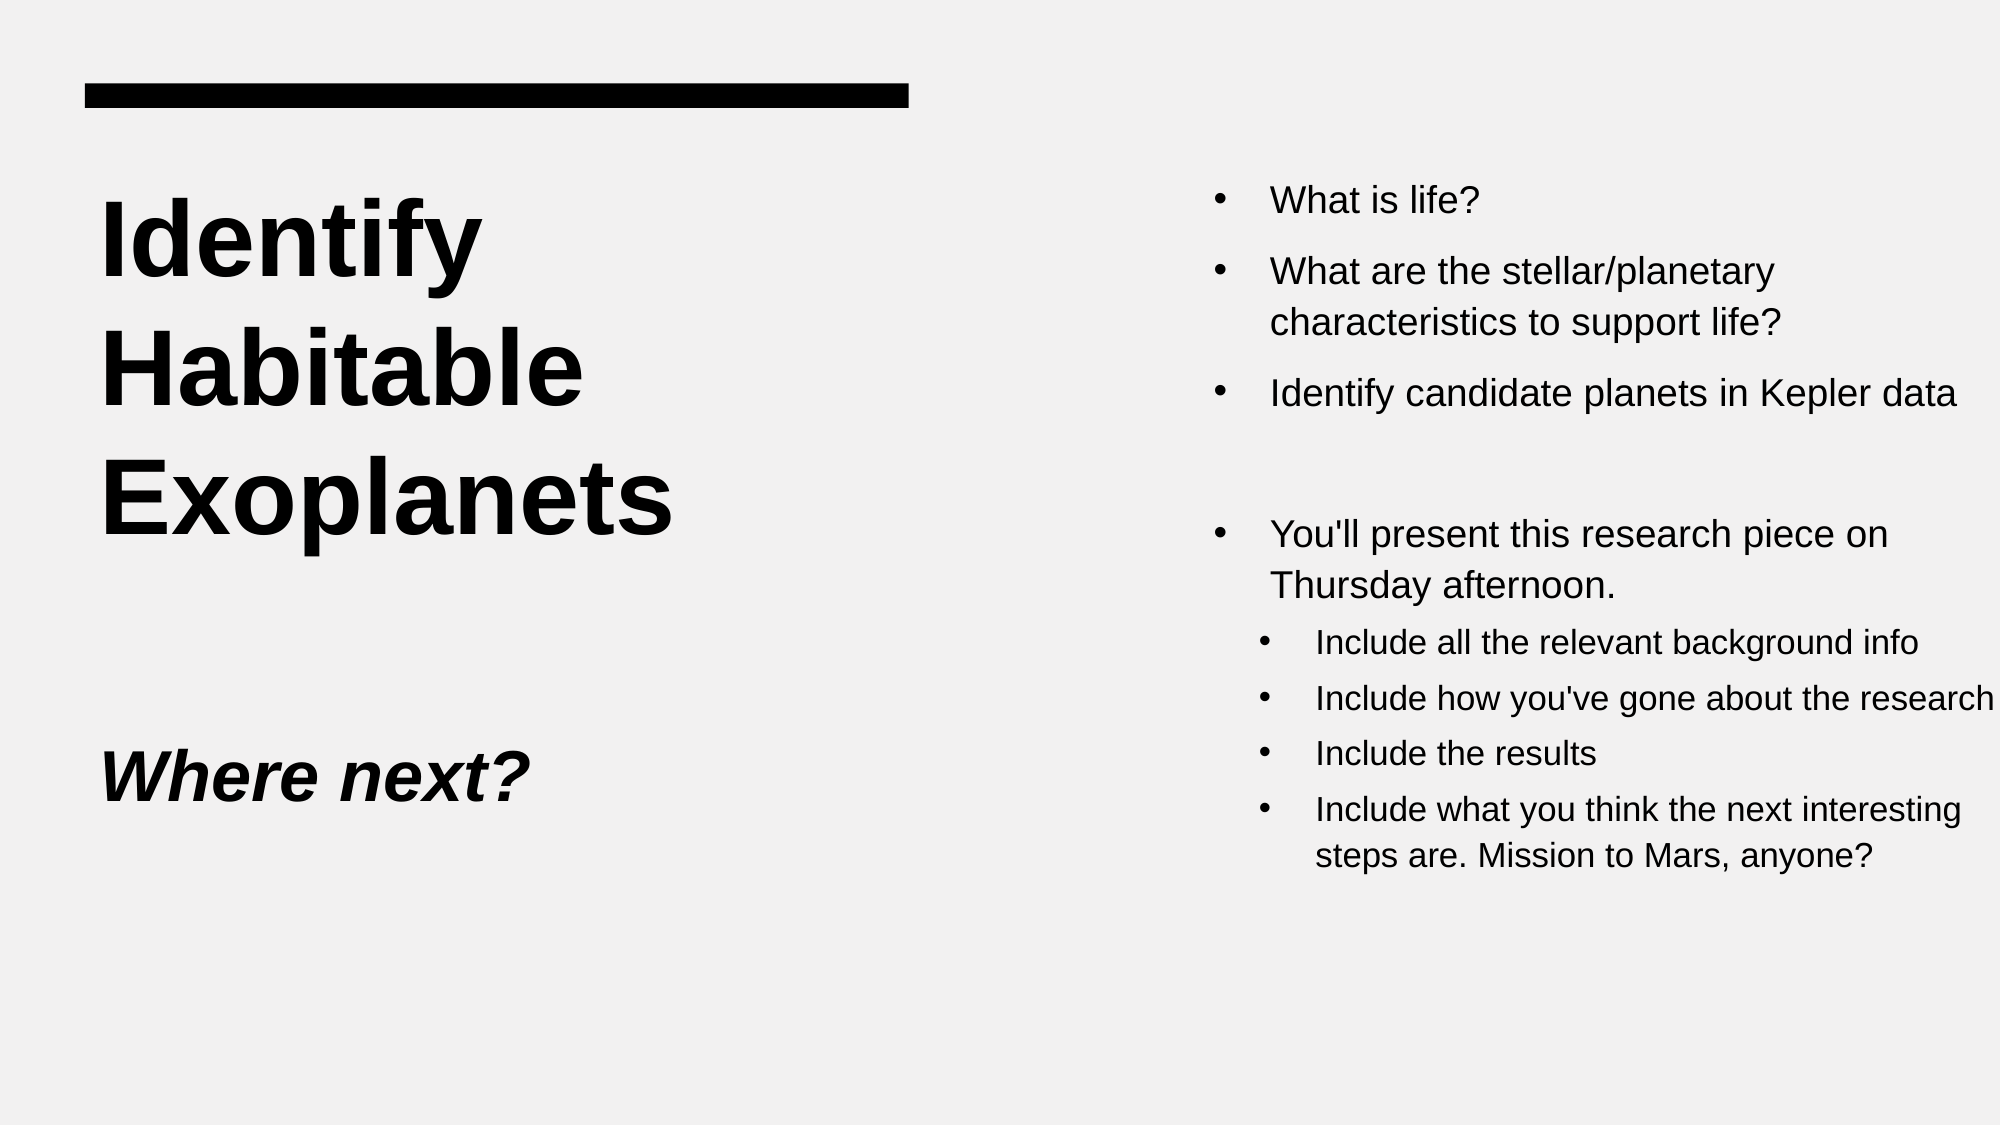

What is life?
What are the stellar/planetary characteristics to support life?
Identify candidate planets in Kepler data

You'll present this research piece on Thursday afternoon.
Include all the relevant background info
Include how you've gone about the research
Include the results
Include what you think the next interesting steps are. Mission to Mars, anyone?
# Identify Habitable Exoplanets Where next?